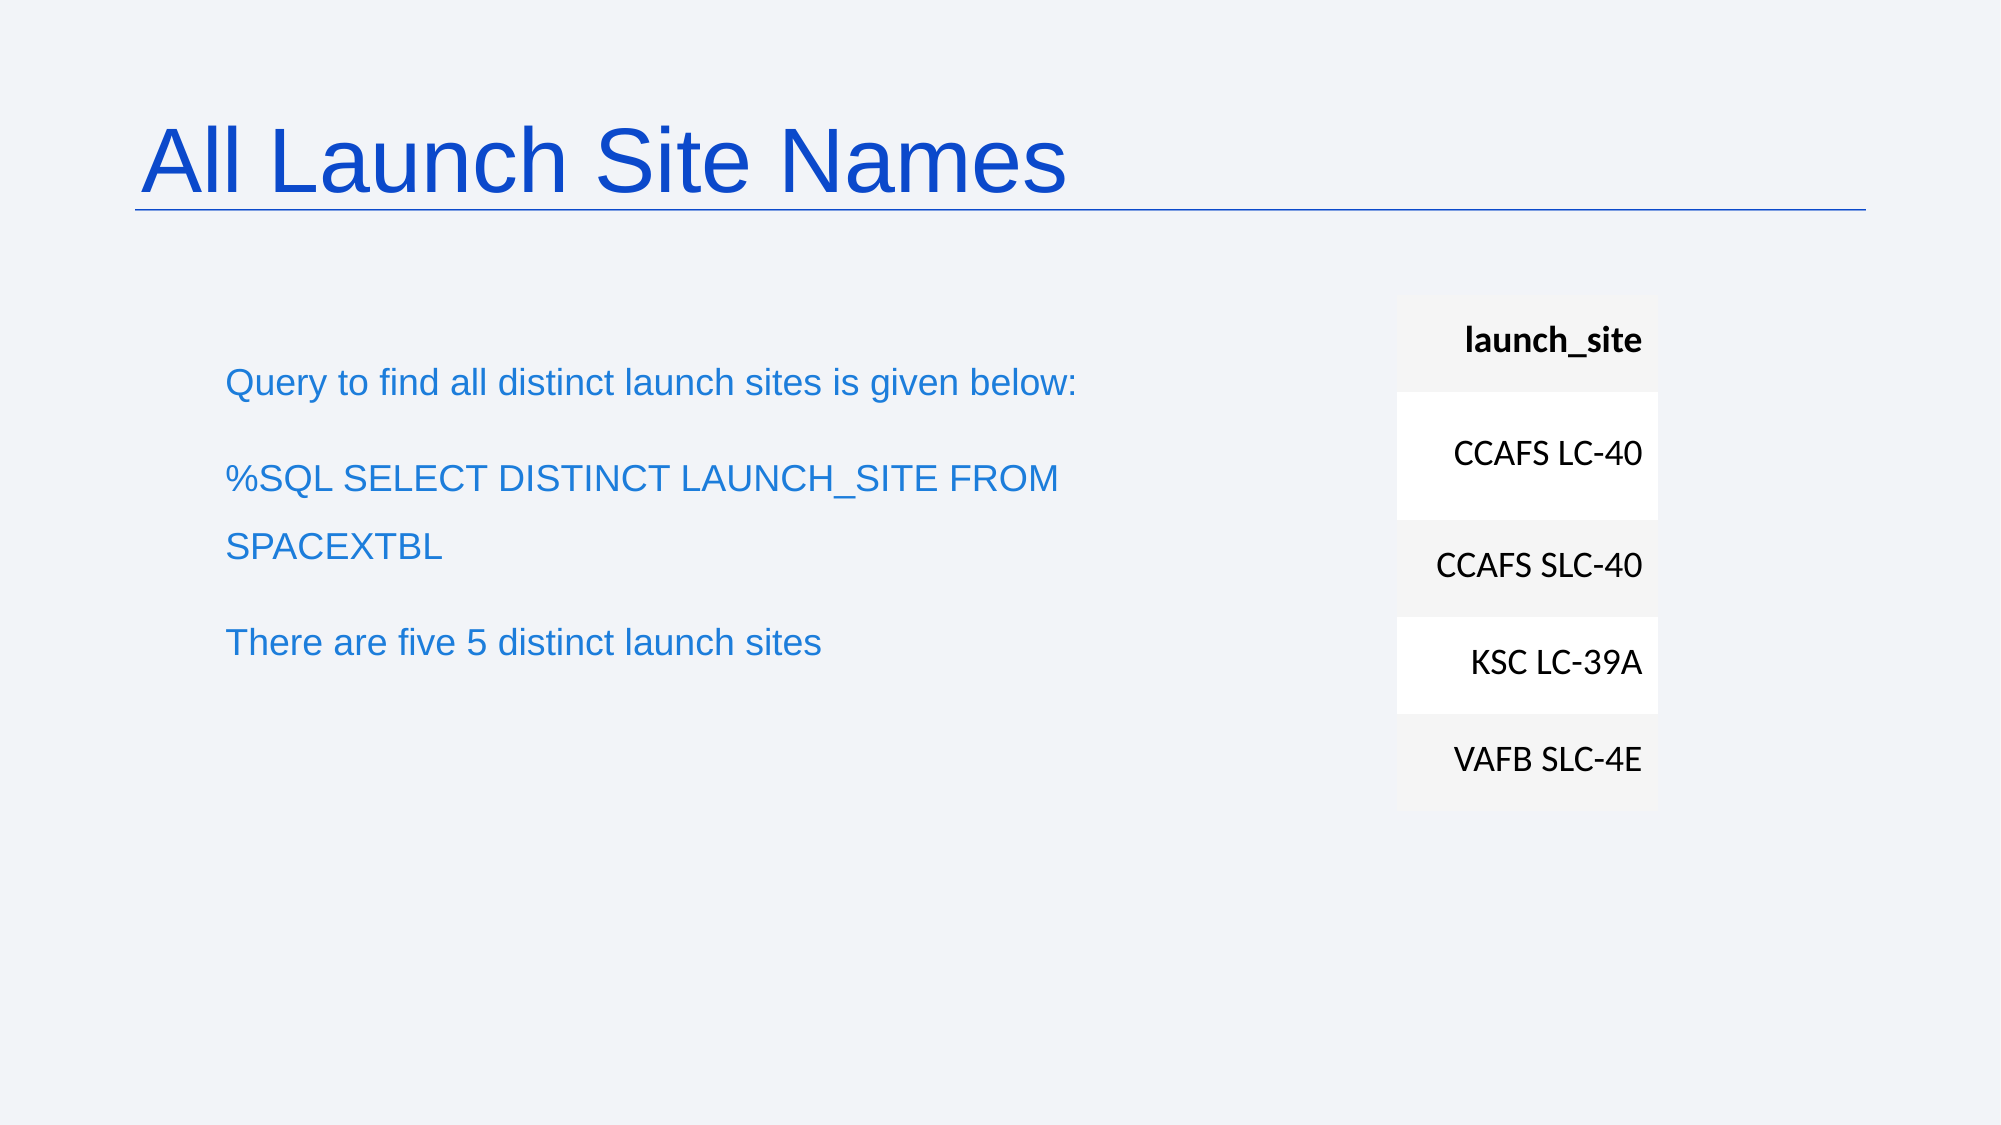

All Launch Site Names
| launch\_site |
| --- |
| CCAFS LC-40 |
| CCAFS SLC-40 |
| KSC LC-39A |
| VAFB SLC-4E |
Query to find all distinct launch sites is given below:
%SQL SELECT DISTINCT LAUNCH_SITE FROM SPACEXTBL
There are five 5 distinct launch sites